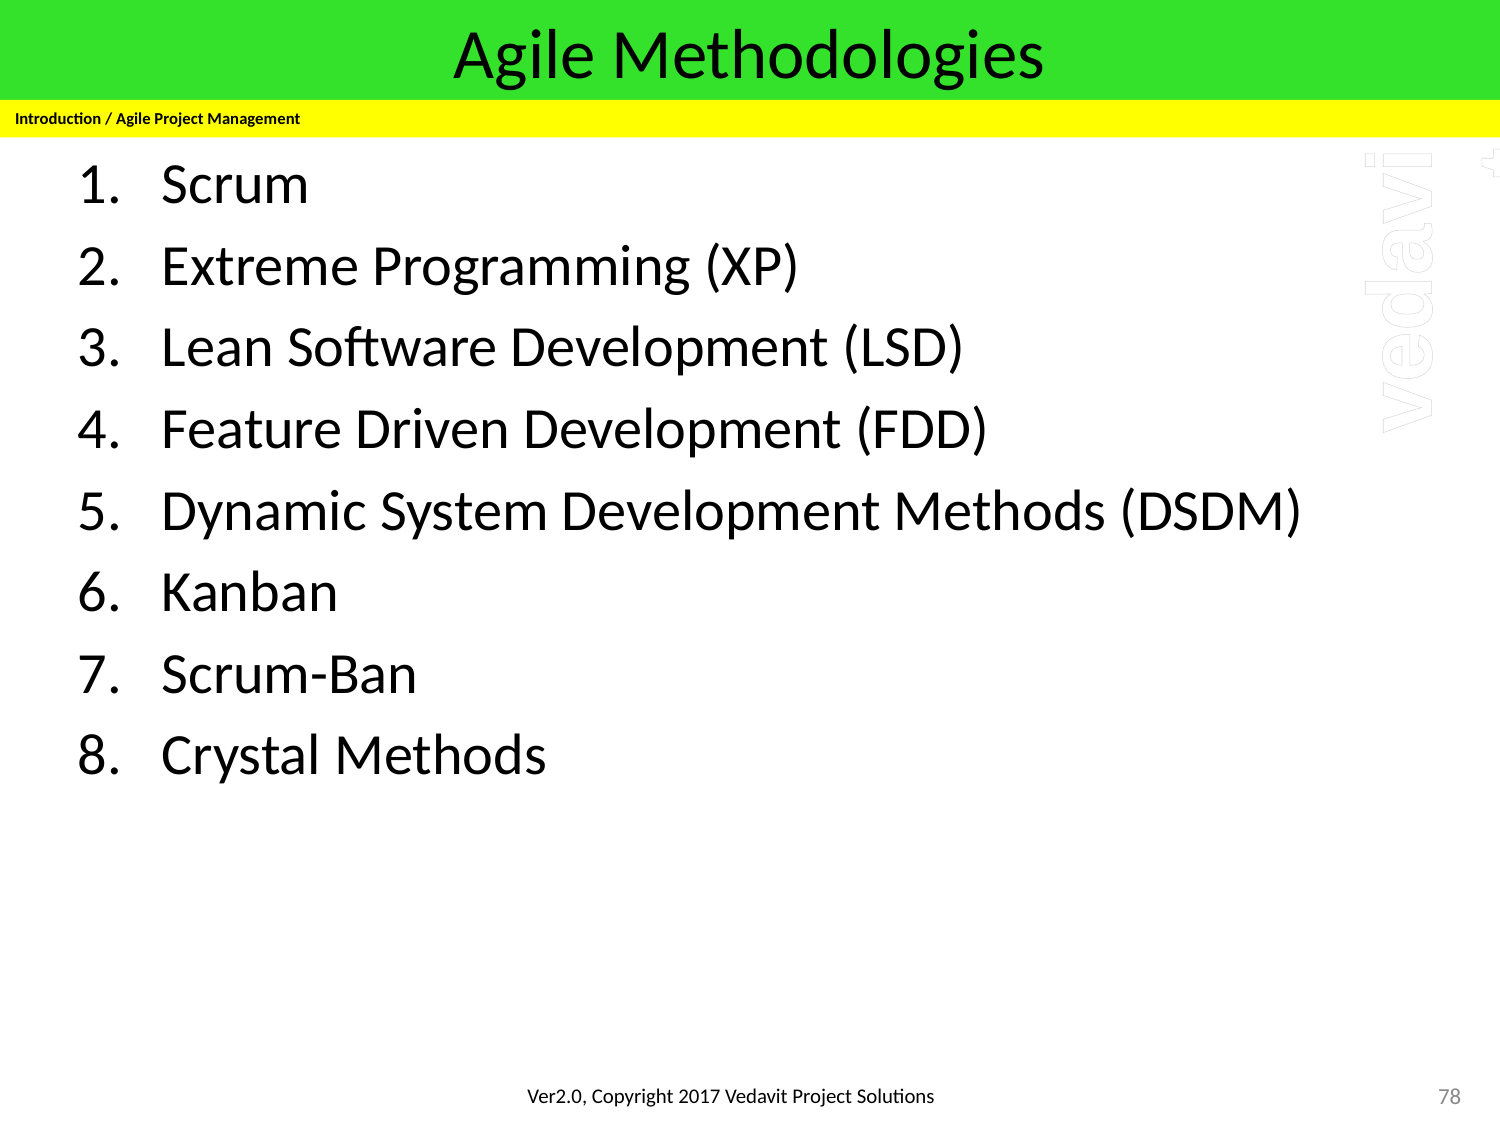

# Agile Methodologies
Introduction / Agile Project Management

Scrum
Extreme Programming (XP)
Lean Software Development (LSD)
Feature Driven Development (FDD)
Dynamic System Development Methods (DSDM)
Kanban
Scrum-Ban
Crystal Methods
78